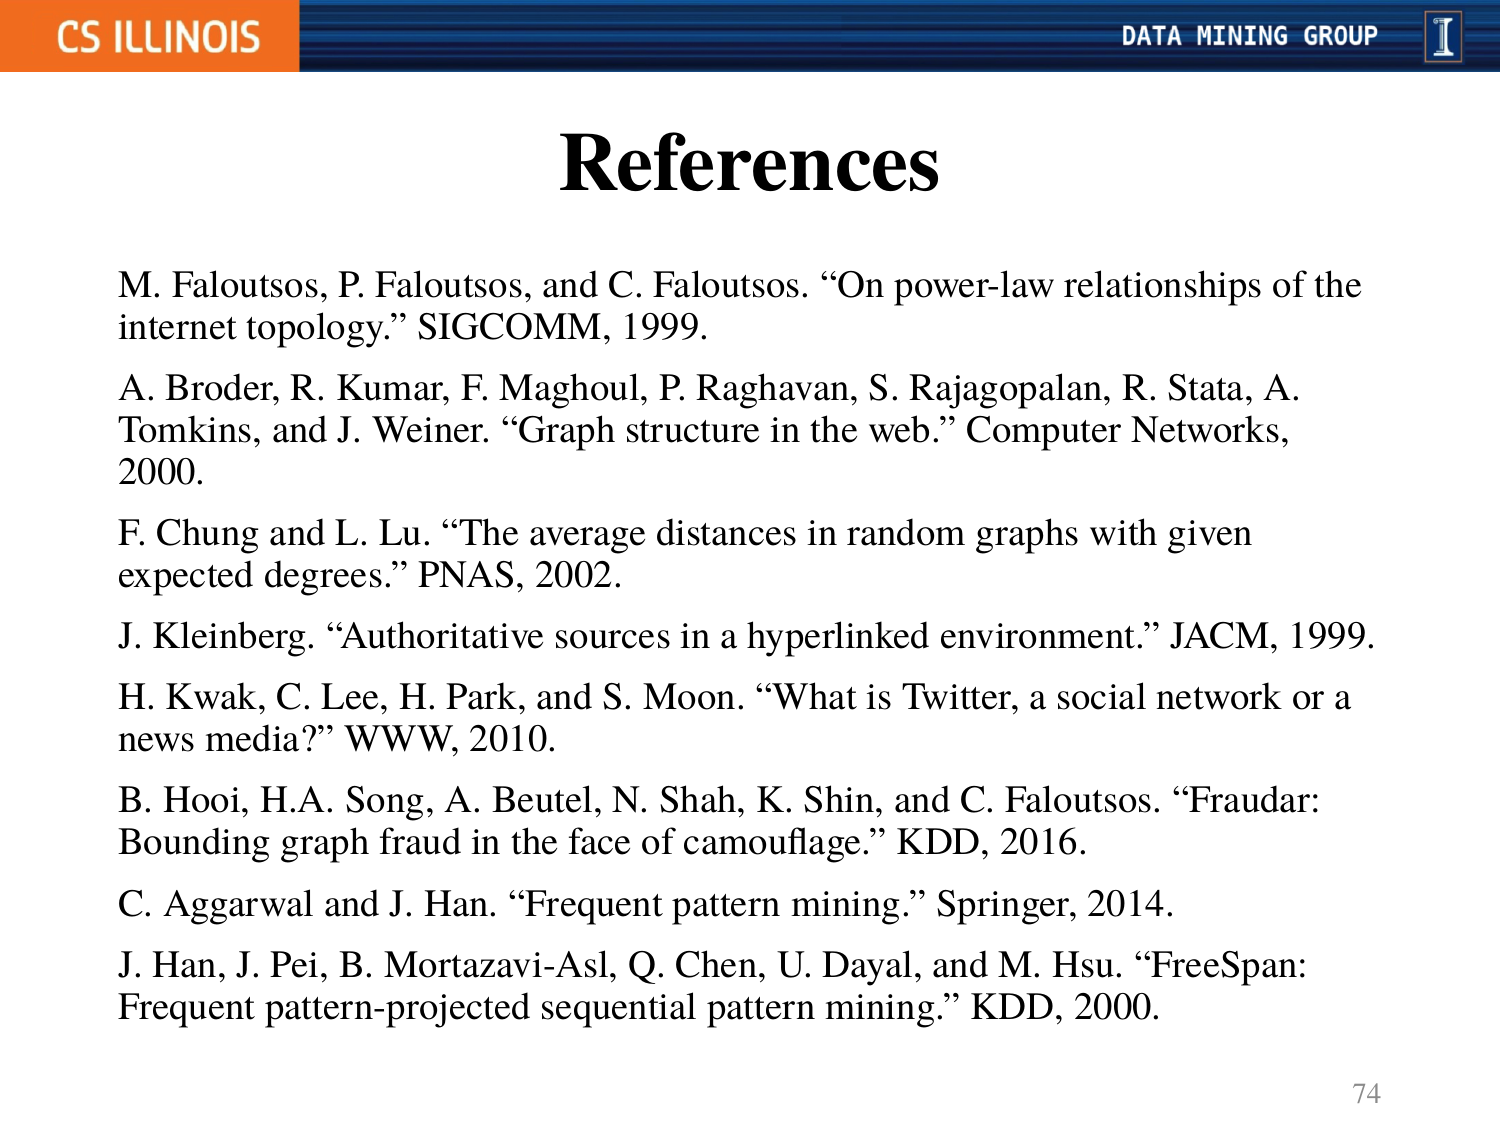

# References
M. Faloutsos, P. Faloutsos, and C. Faloutsos. “On power-law relationships of the internet topology.” SIGCOMM, 1999.
A. Broder, R. Kumar, F. Maghoul, P. Raghavan, S. Rajagopalan, R. Stata, A. Tomkins, and J. Weiner. “Graph structure in the web.” Computer Networks, 2000.
F. Chung and L. Lu. “The average distances in random graphs with given expected degrees.” PNAS, 2002.
J. Kleinberg. “Authoritative sources in a hyperlinked environment.” JACM, 1999.
H. Kwak, C. Lee, H. Park, and S. Moon. “What is Twitter, a social network or a news media?” WWW, 2010.
B. Hooi, H.A. Song, A. Beutel, N. Shah, K. Shin, and C. Faloutsos. “Fraudar: Bounding graph fraud in the face of camouflage.” KDD, 2016.
C. Aggarwal and J. Han. “Frequent pattern mining.” Springer, 2014.
J. Han, J. Pei, B. Mortazavi-Asl, Q. Chen, U. Dayal, and M. Hsu. “FreeSpan: Frequent pattern-projected sequential pattern mining.” KDD, 2000.
74